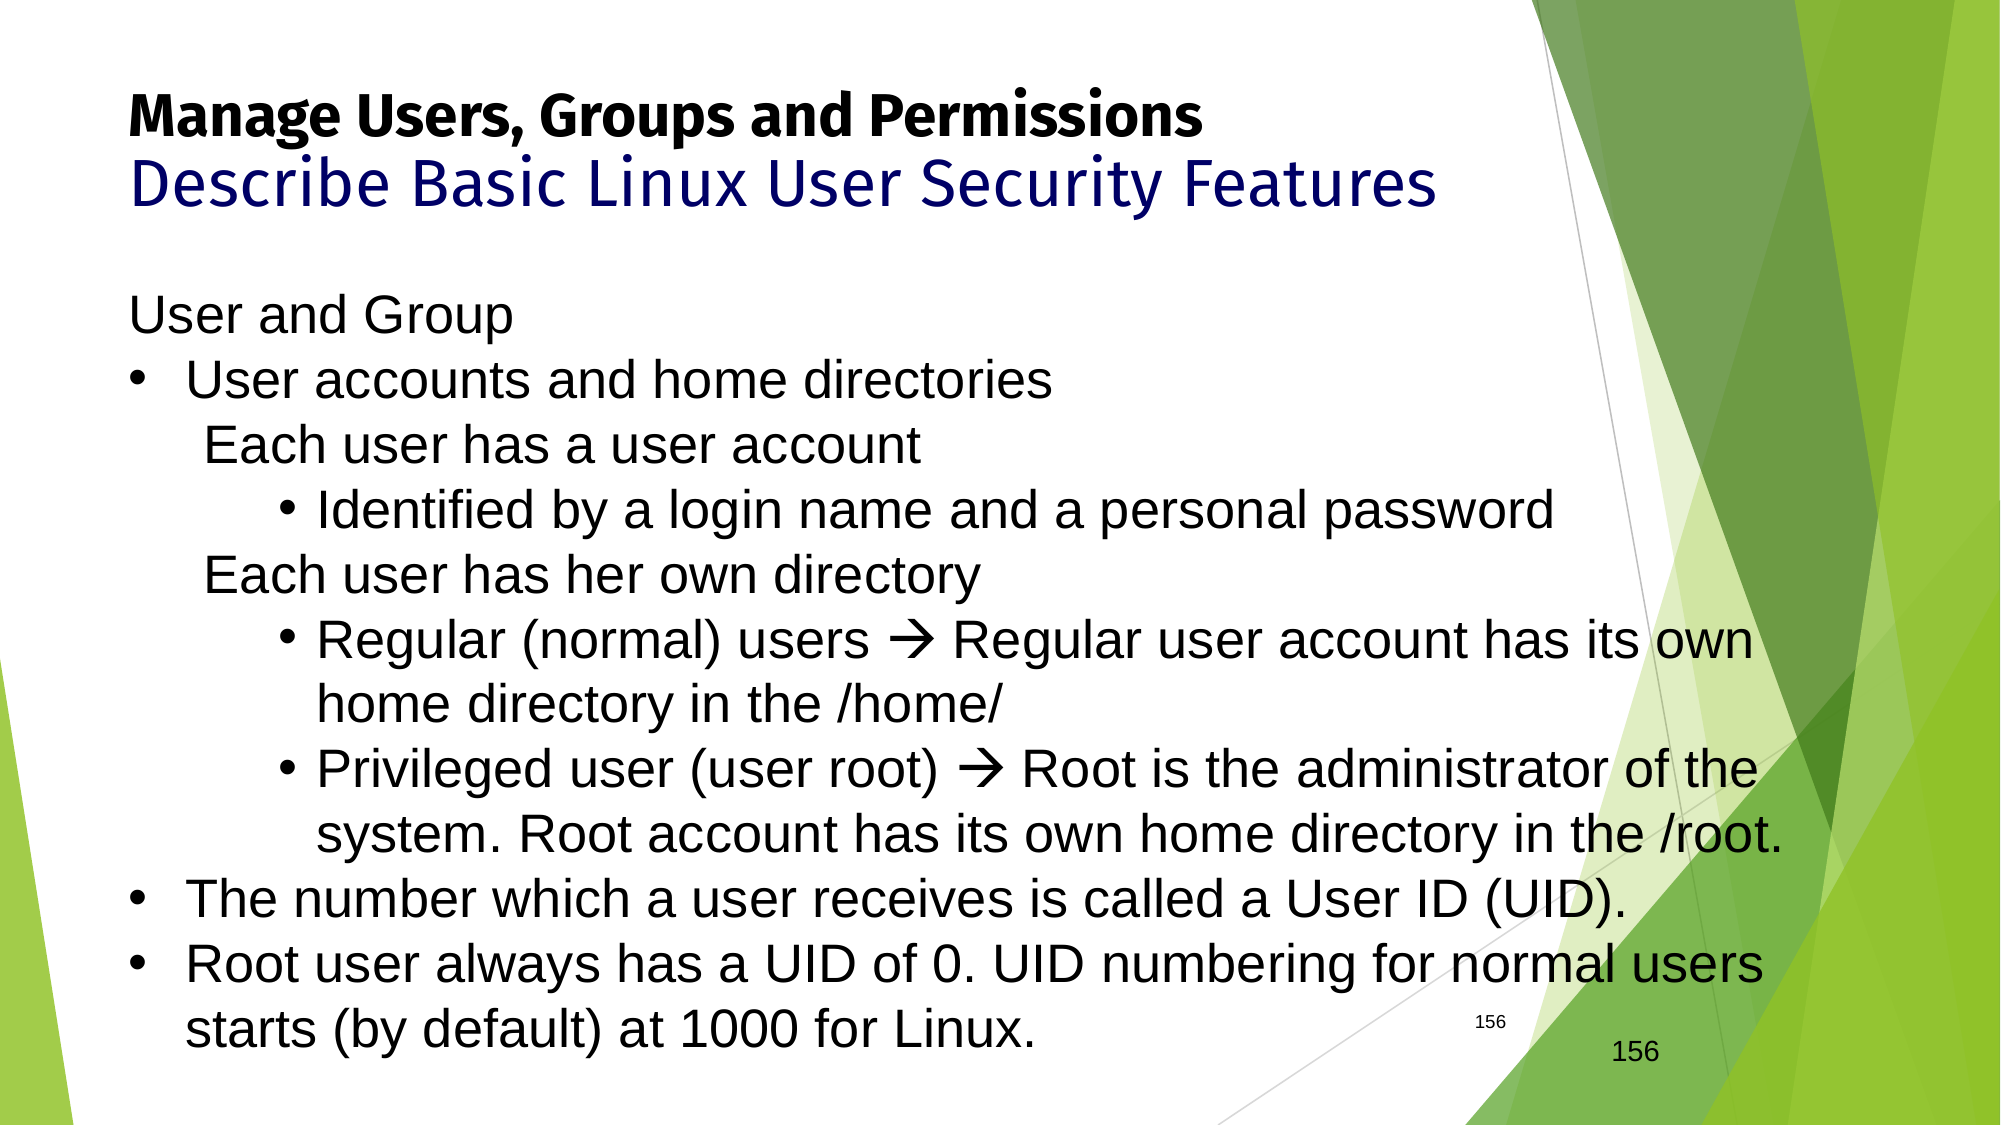

Manage Users, Groups and Permissions
Describe Basic Linux User Security Features

User and Group
User accounts and home directories
Each user has a user account
Identified by a login name and a personal password
Each user has her own directory
Regular (normal) users 🡪 Regular user account has its own home directory in the /home/
Privileged user (user root) 🡪 Root is the administrator of the system. Root account has its own home directory in the /root.
The number which a user receives is called a User ID (UID).
Root user always has a UID of 0. UID numbering for normal users starts (by default) at 1000 for Linux.

156
156